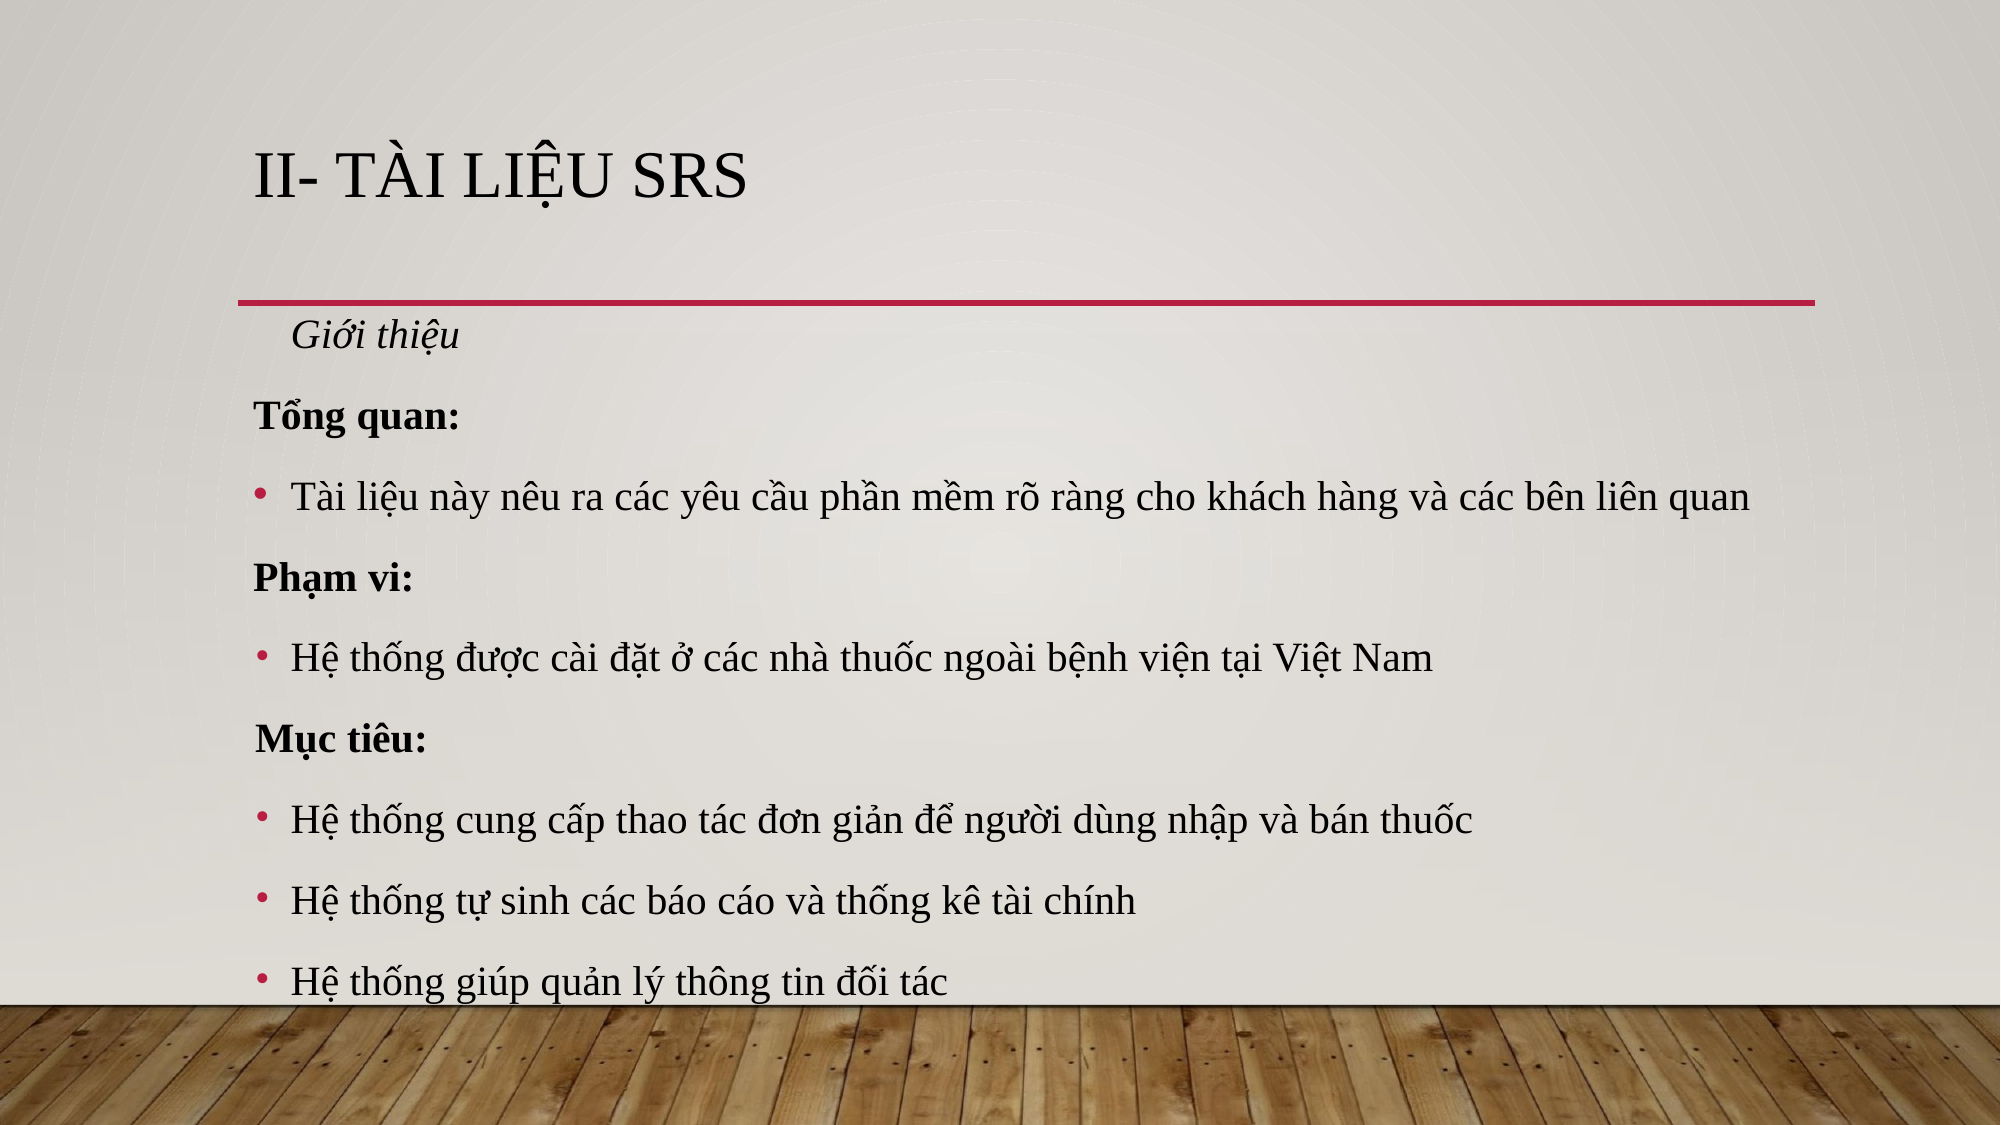

# II- TÀI LIỆU SRS
Giới thiệu
Tổng quan:
Tài liệu này nêu ra các yêu cầu phần mềm rõ ràng cho khách hàng và các bên liên quan
Phạm vi:
Hệ thống được cài đặt ở các nhà thuốc ngoài bệnh viện tại Việt Nam
Mục tiêu:
Hệ thống cung cấp thao tác đơn giản để người dùng nhập và bán thuốc
Hệ thống tự sinh các báo cáo và thống kê tài chính
Hệ thống giúp quản lý thông tin đối tác